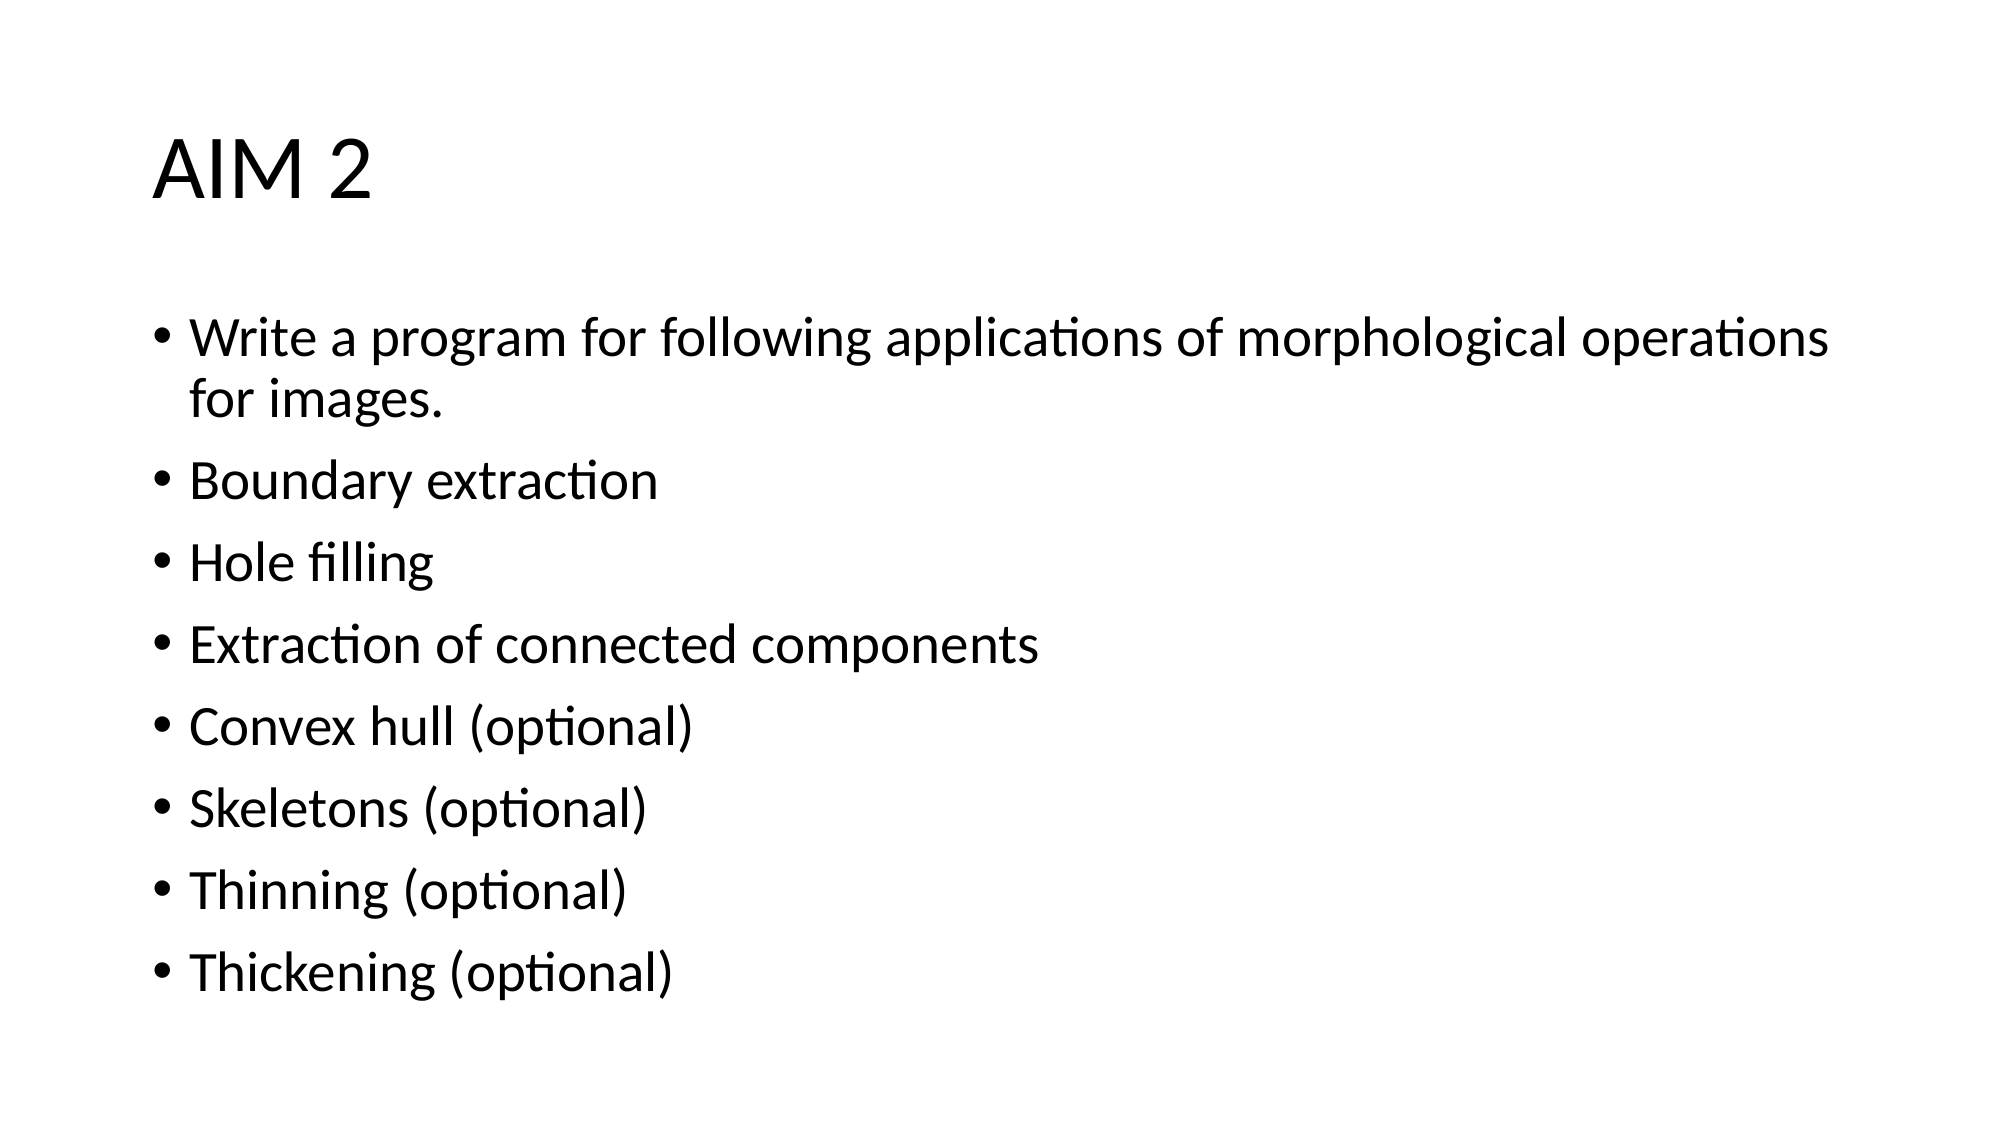

# AIM 2
Write a program for following applications of morphological operations for images.
Boundary extraction
Hole filling
Extraction of connected components
Convex hull (optional)
Skeletons (optional)
Thinning (optional)
Thickening (optional)